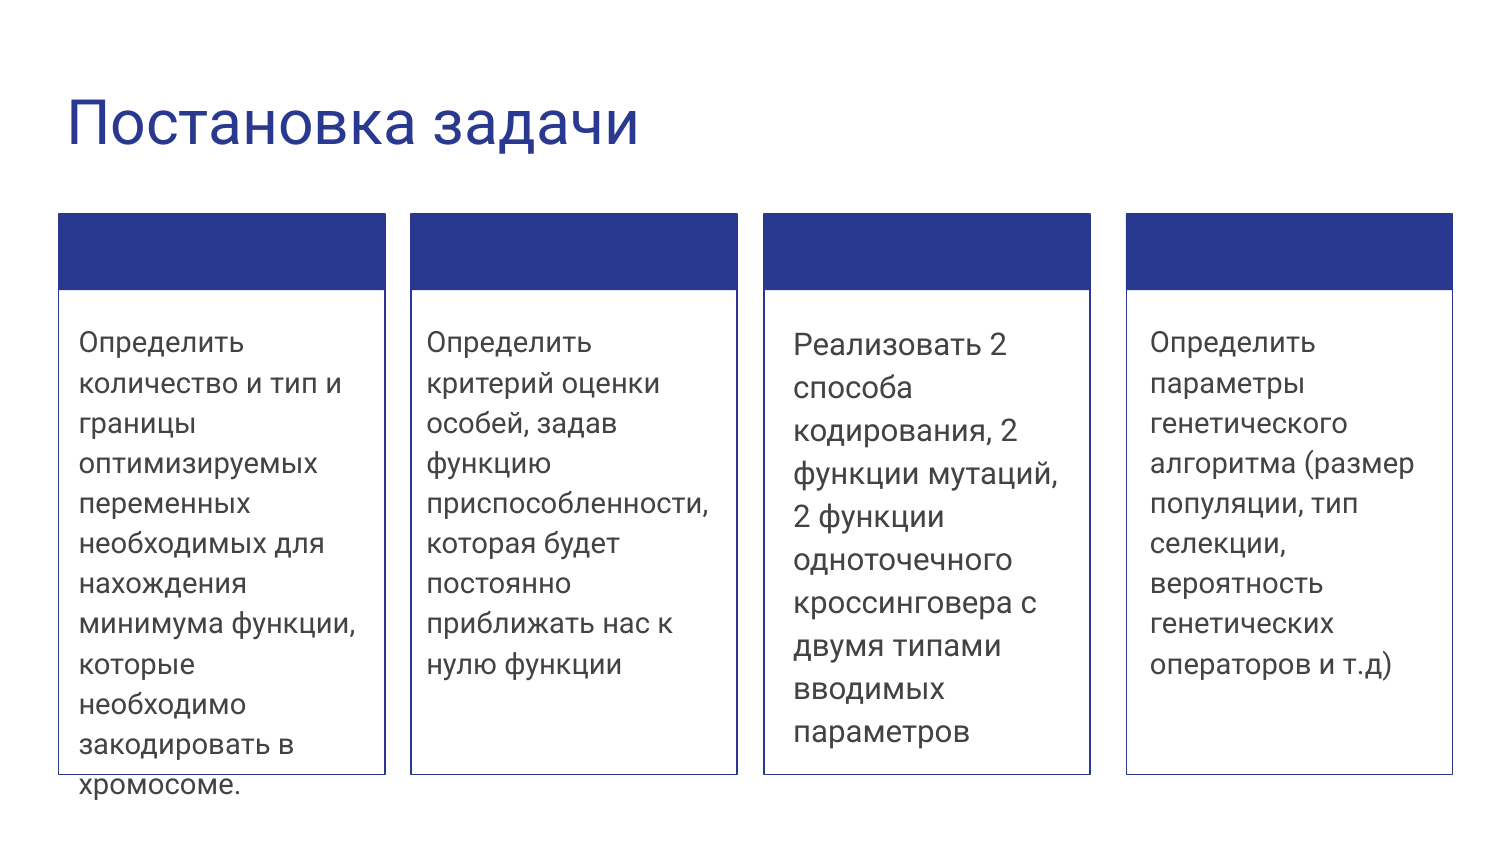

# Постановка задачи

Определить количество и тип и границы оптимизируемых переменных необходимых для нахождения минимума функции, которые необходимо закодировать в хромосоме.
Определить критерий оценки особей, задав функцию приспособленности, которая будет постоянно приближать нас к нулю функции
Реализовать 2 способа кодирования, 2 функции мутаций, 2 функции одноточечного кроссинговера с двумя типами вводимых параметров
Определить параметры генетического алгоритма (размер популяции, тип селекции, вероятность генетических операторов и т.д)